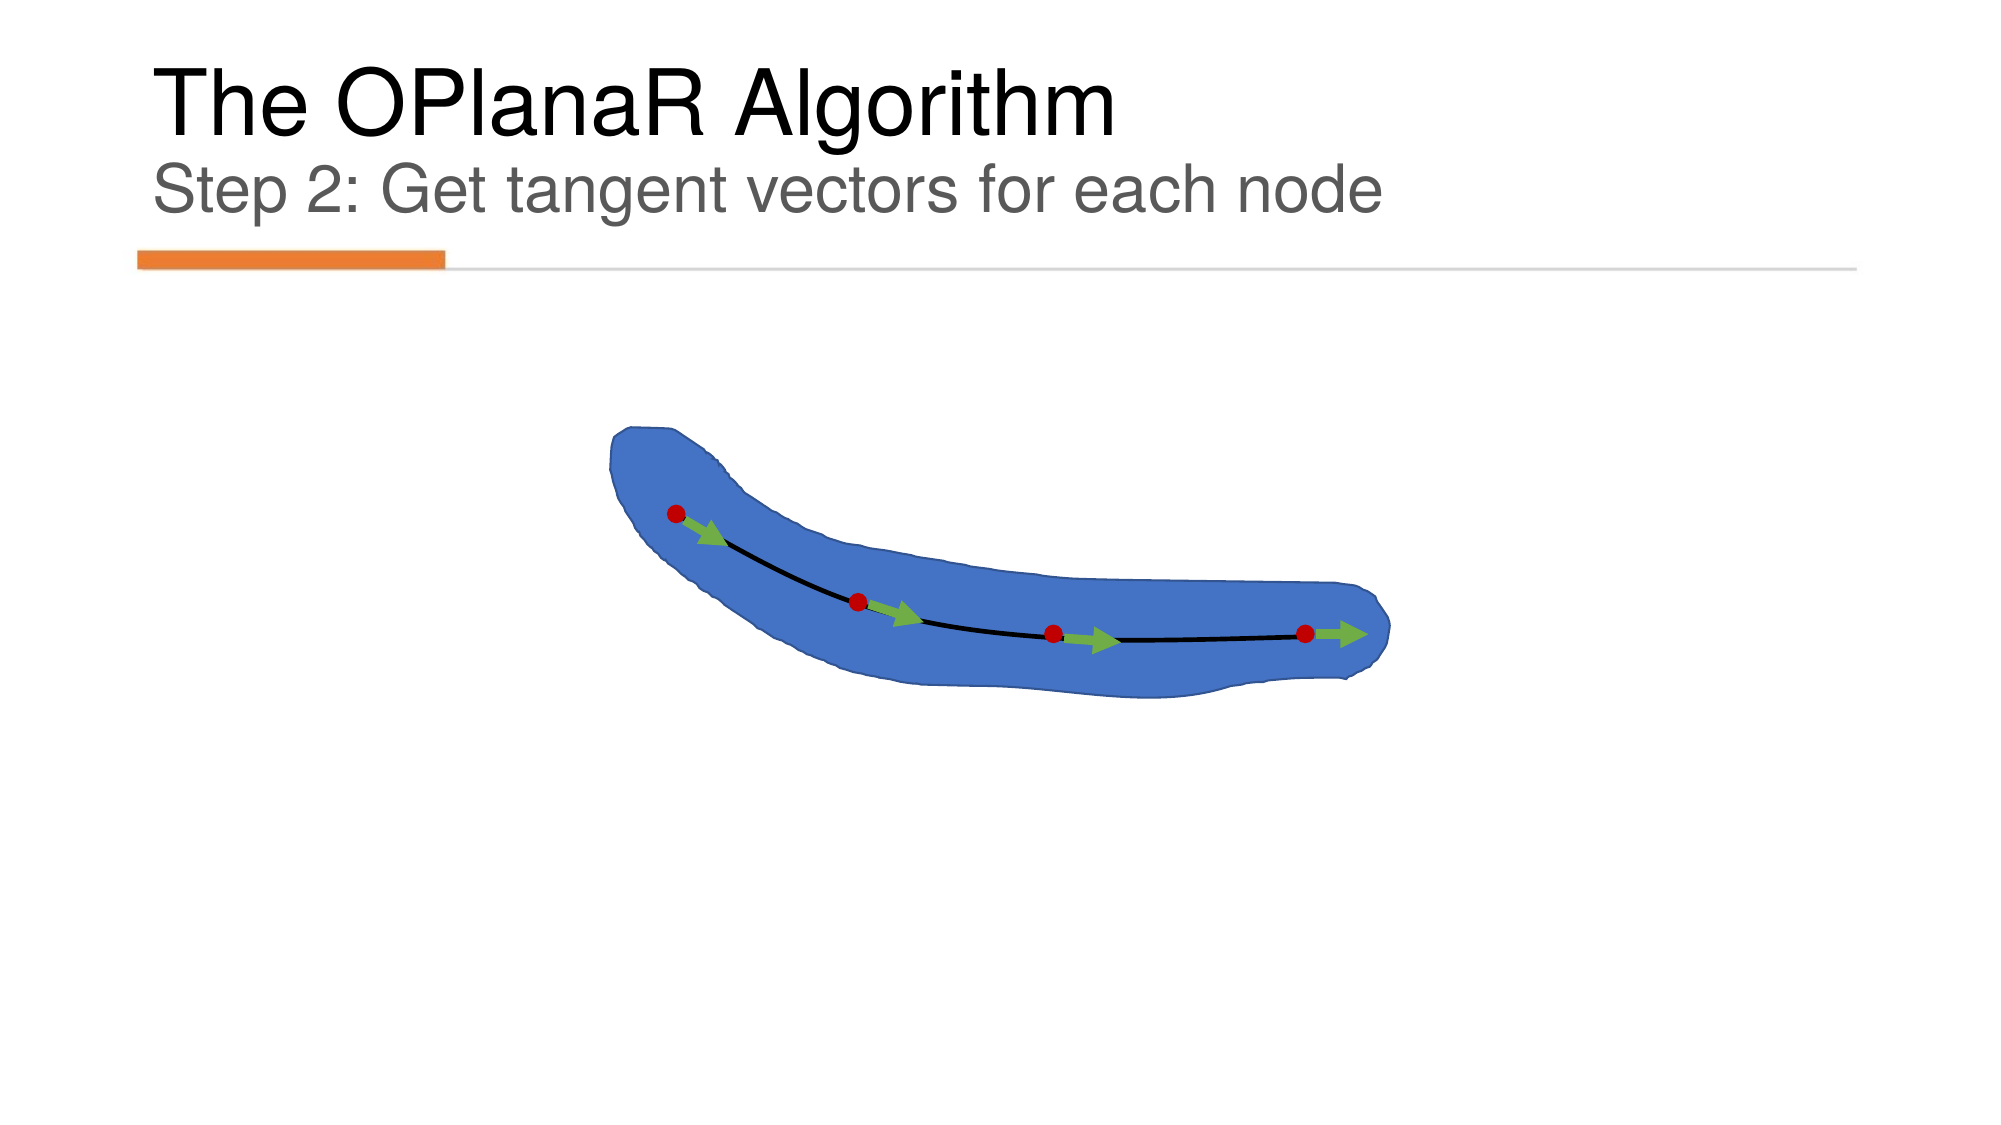

# The OPlanaR Algorithm Step 2: Get tangent vectors for each node